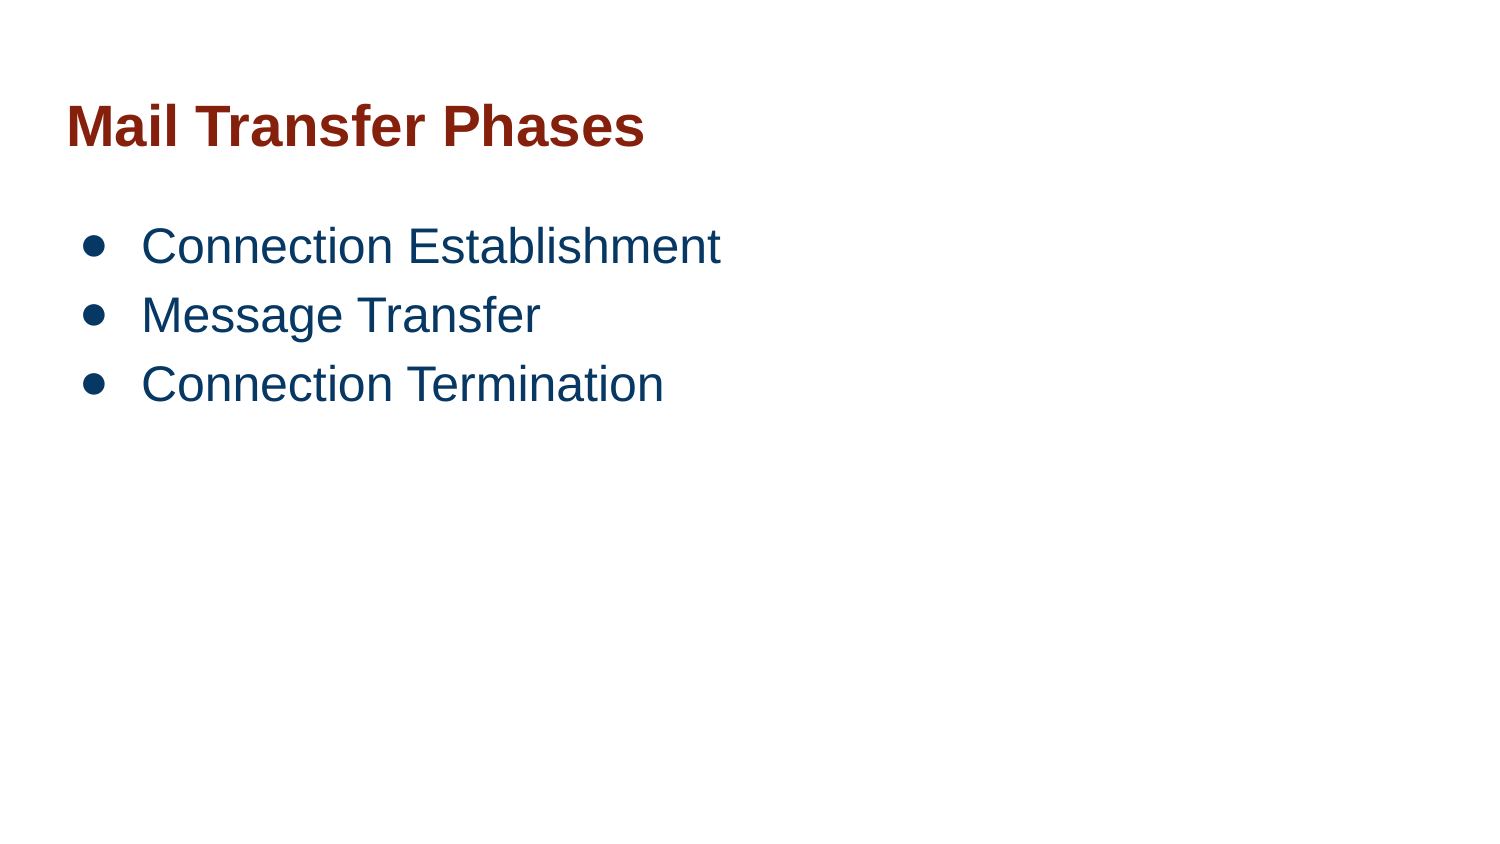

# Mail Transfer Phases
Connection Establishment
Message Transfer
Connection Termination